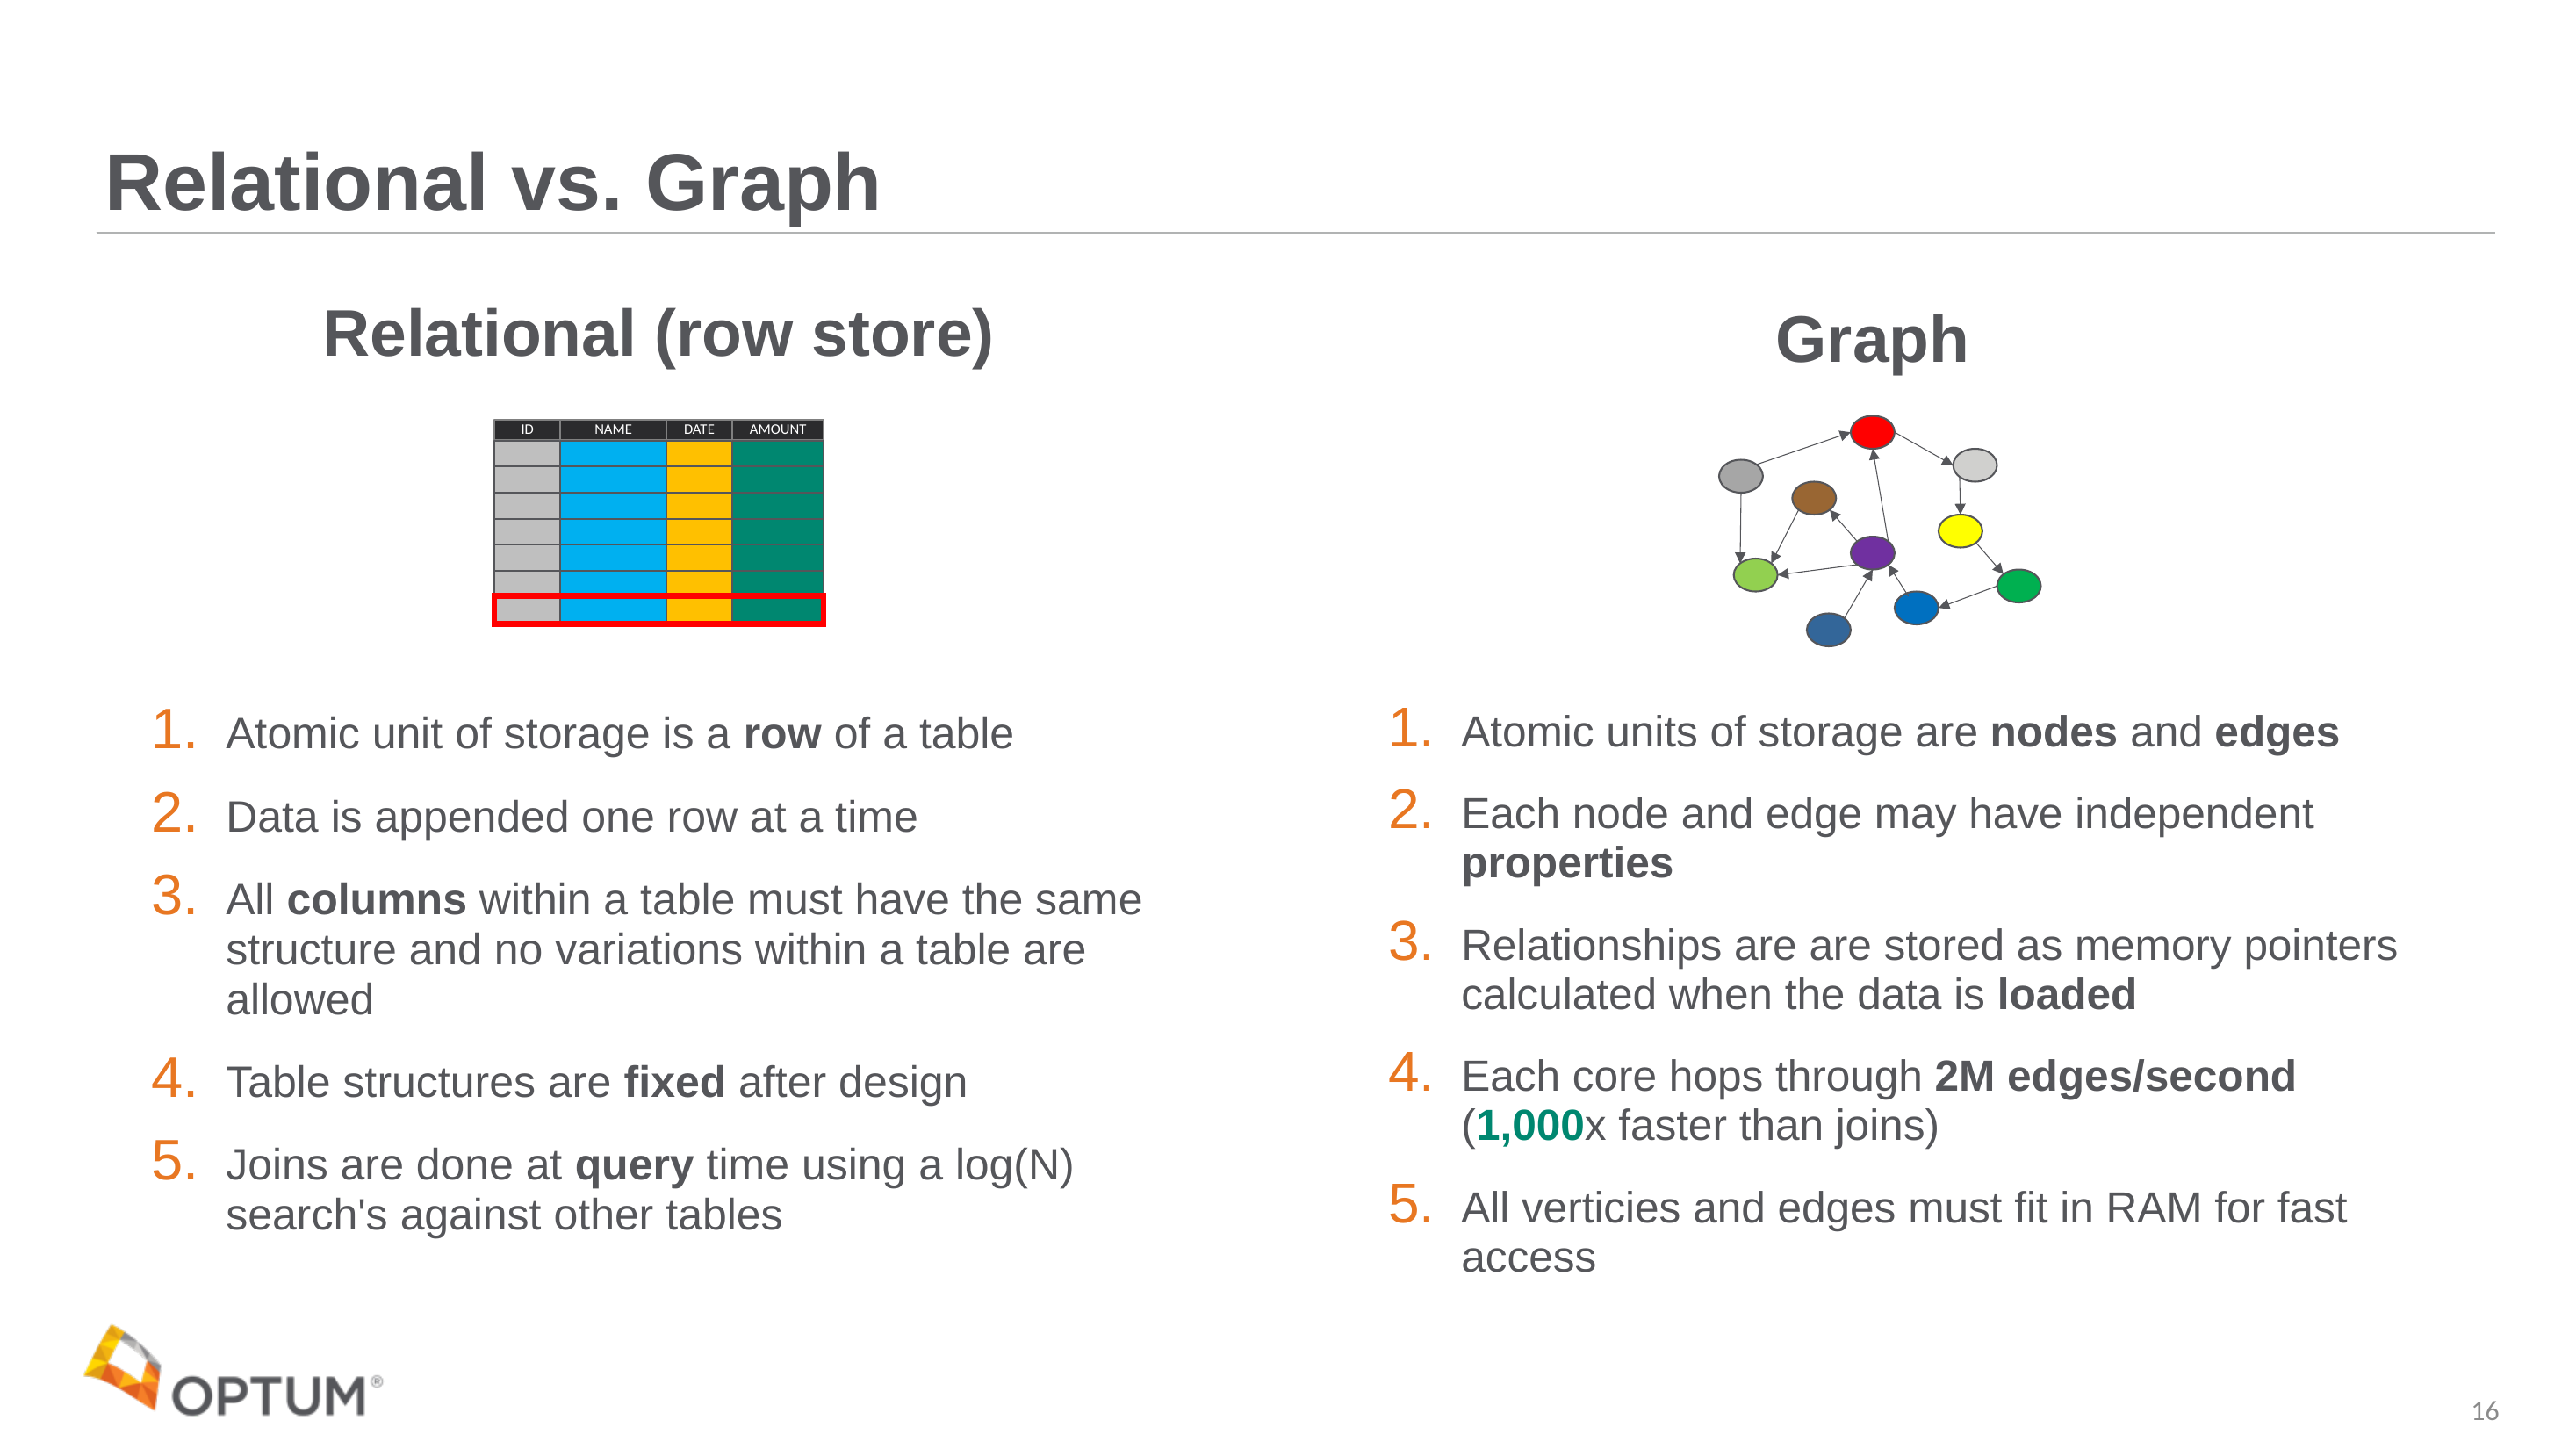

# Relational vs. Graph
Relational (row store)
Graph

ID
NAME
DATE
AMOUNT

Atomic units of storage are nodes and edges
Each node and edge may have independent properties
Relationships are are stored as memory pointers calculated when the data is loaded
Each core hops through 2M edges/second (1,000x faster than joins)
All verticies and edges must fit in RAM for fast access
Atomic unit of storage is a row of a table
Data is appended one row at a time
All columns within a table must have the same structure and no variations within a table are allowed
Table structures are fixed after design
Joins are done at query time using a log(N) search's against other tables

16